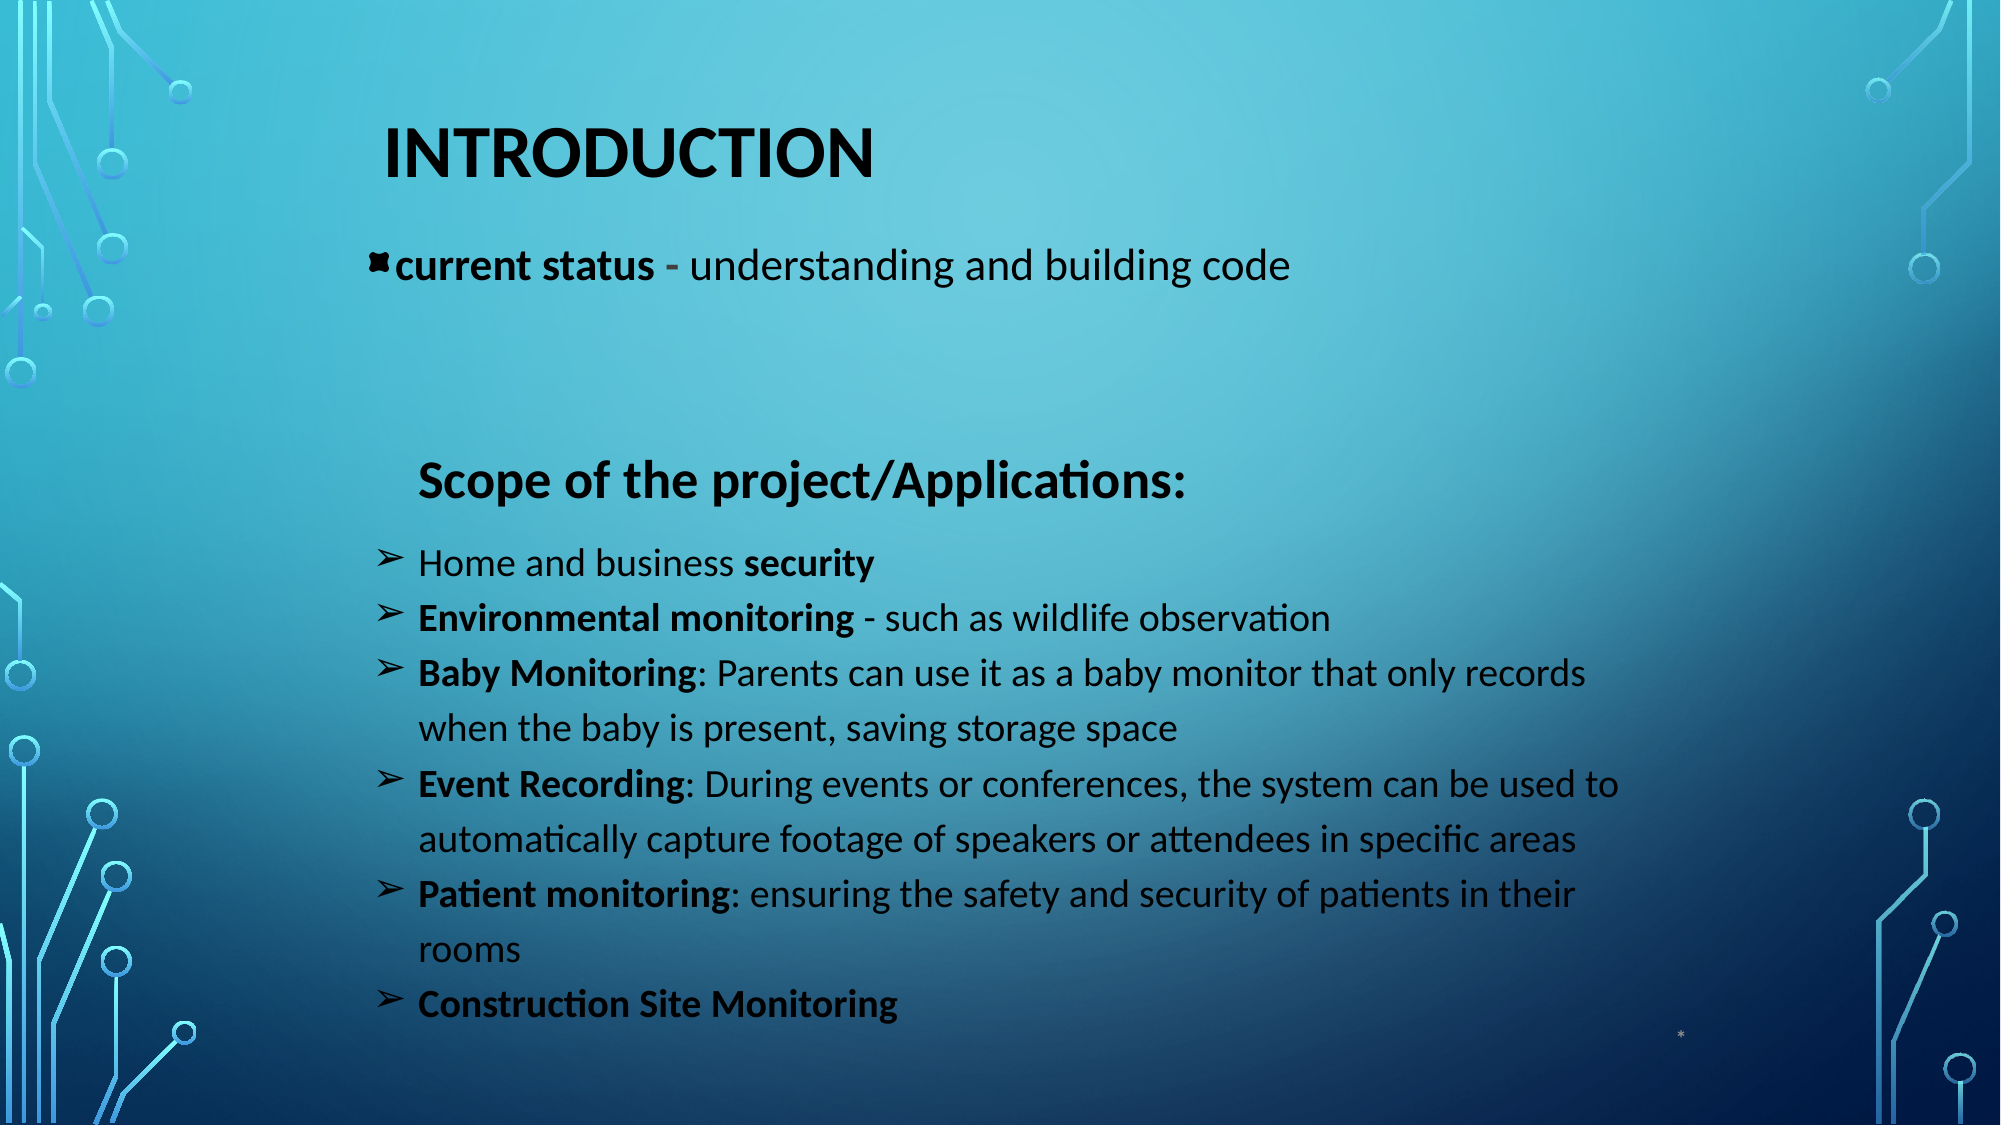

# Introduction
current status - understanding and building code

Scope of the project/Applications:
Home and business security
Environmental monitoring - such as wildlife observation
Baby Monitoring: Parents can use it as a baby monitor that only records when the baby is present, saving storage space
Event Recording: During events or conferences, the system can be used to automatically capture footage of speakers or attendees in specific areas
Patient monitoring: ensuring the safety and security of patients in their rooms
Construction Site Monitoring
*